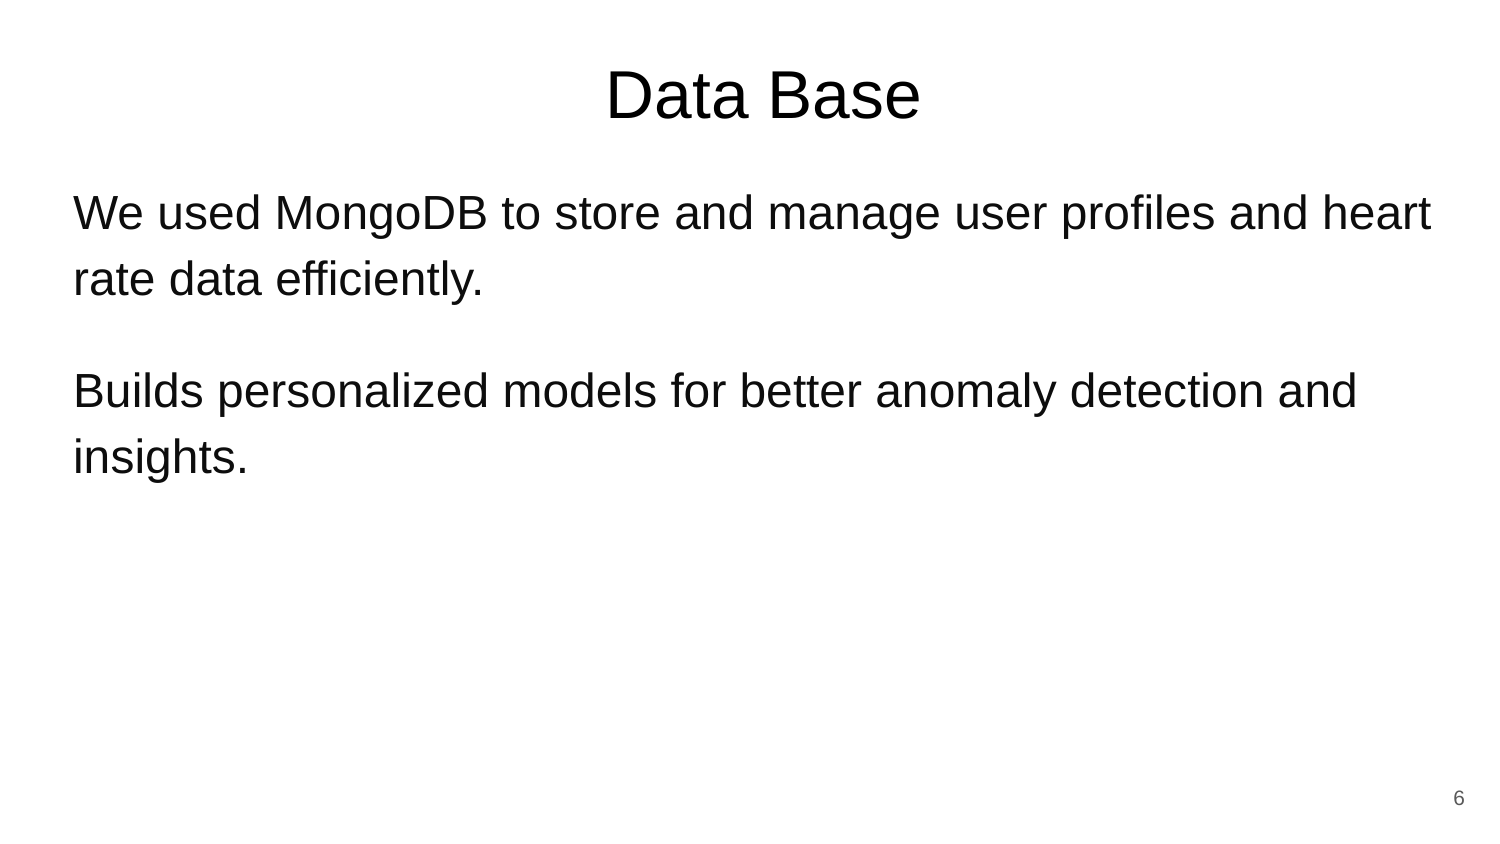

# Data Base
We used MongoDB to store and manage user profiles and heart rate data efficiently.

Builds personalized models for better anomaly detection and insights.

6